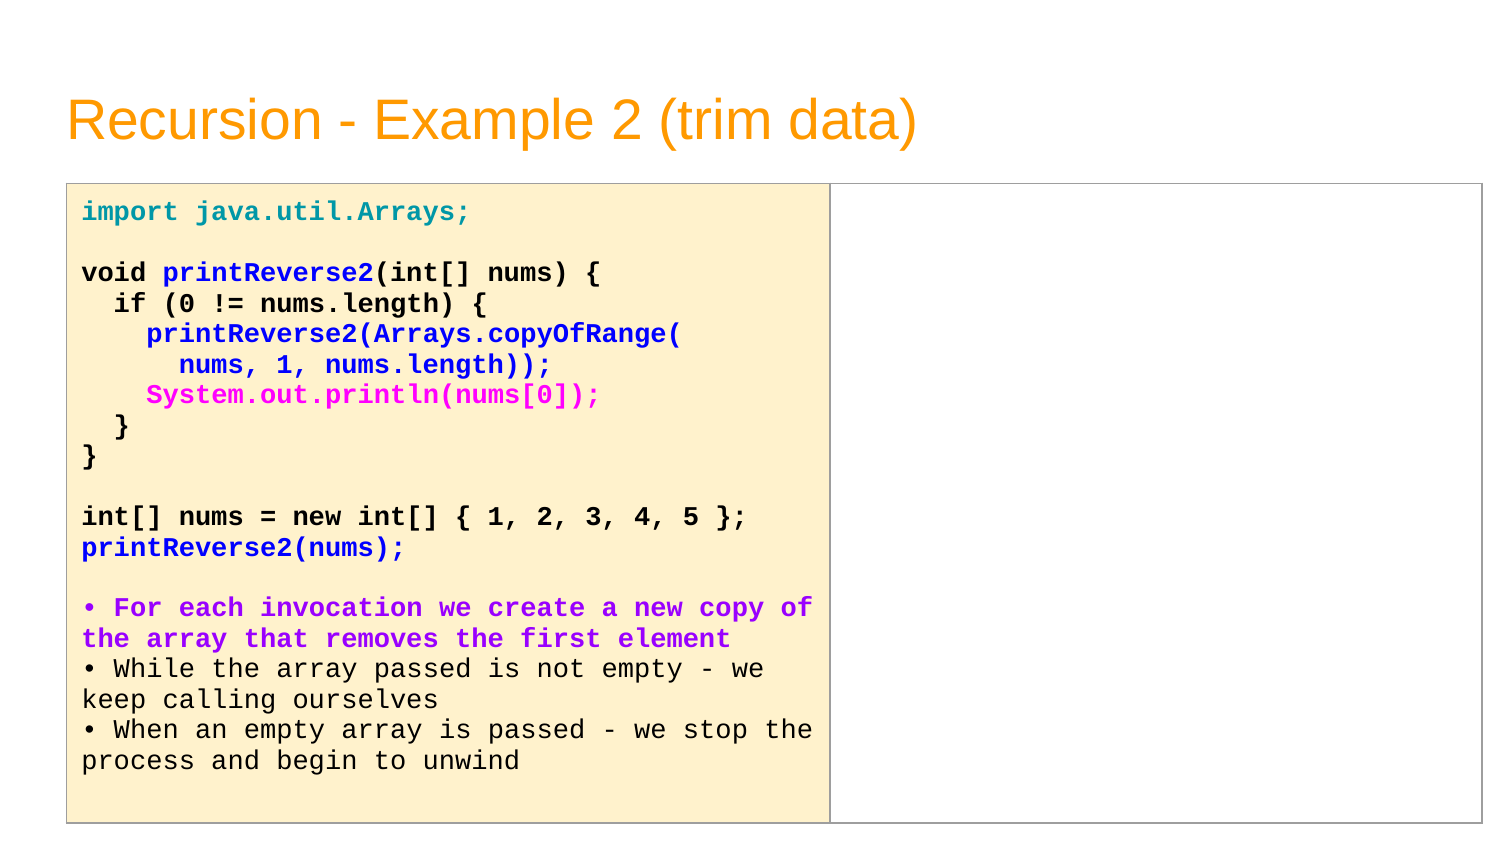

# Recursion - Example 2 (trim data)
| import java.util.Arrays; void printReverse2(int[] nums) { if (0 != nums.length) { printReverse2(Arrays.copyOfRange( nums, 1, nums.length)); System.out.println(nums[0]); } } int[] nums = new int[] { 1, 2, 3, 4, 5 }; printReverse2(nums); • For each invocation we create a new copy of the array that removes the first element • While the array passed is not empty - we keep calling ourselves • When an empty array is passed - we stop the process and begin to unwind | printReverse([1,2,3,4,5]) printReverse([2,3,4,5]) printReverse([3,4,5]) printReverse([4,5]) printReverse([5]) printReverse([]) // stop System.out.println(nums[0]) System.out.println(nums[0]) System.out.println(nums[0]) System.out.println(nums[0]) System.out.println(nums[0]) > 5 > 4 > 3 > 2 > 1 |
| --- | --- |